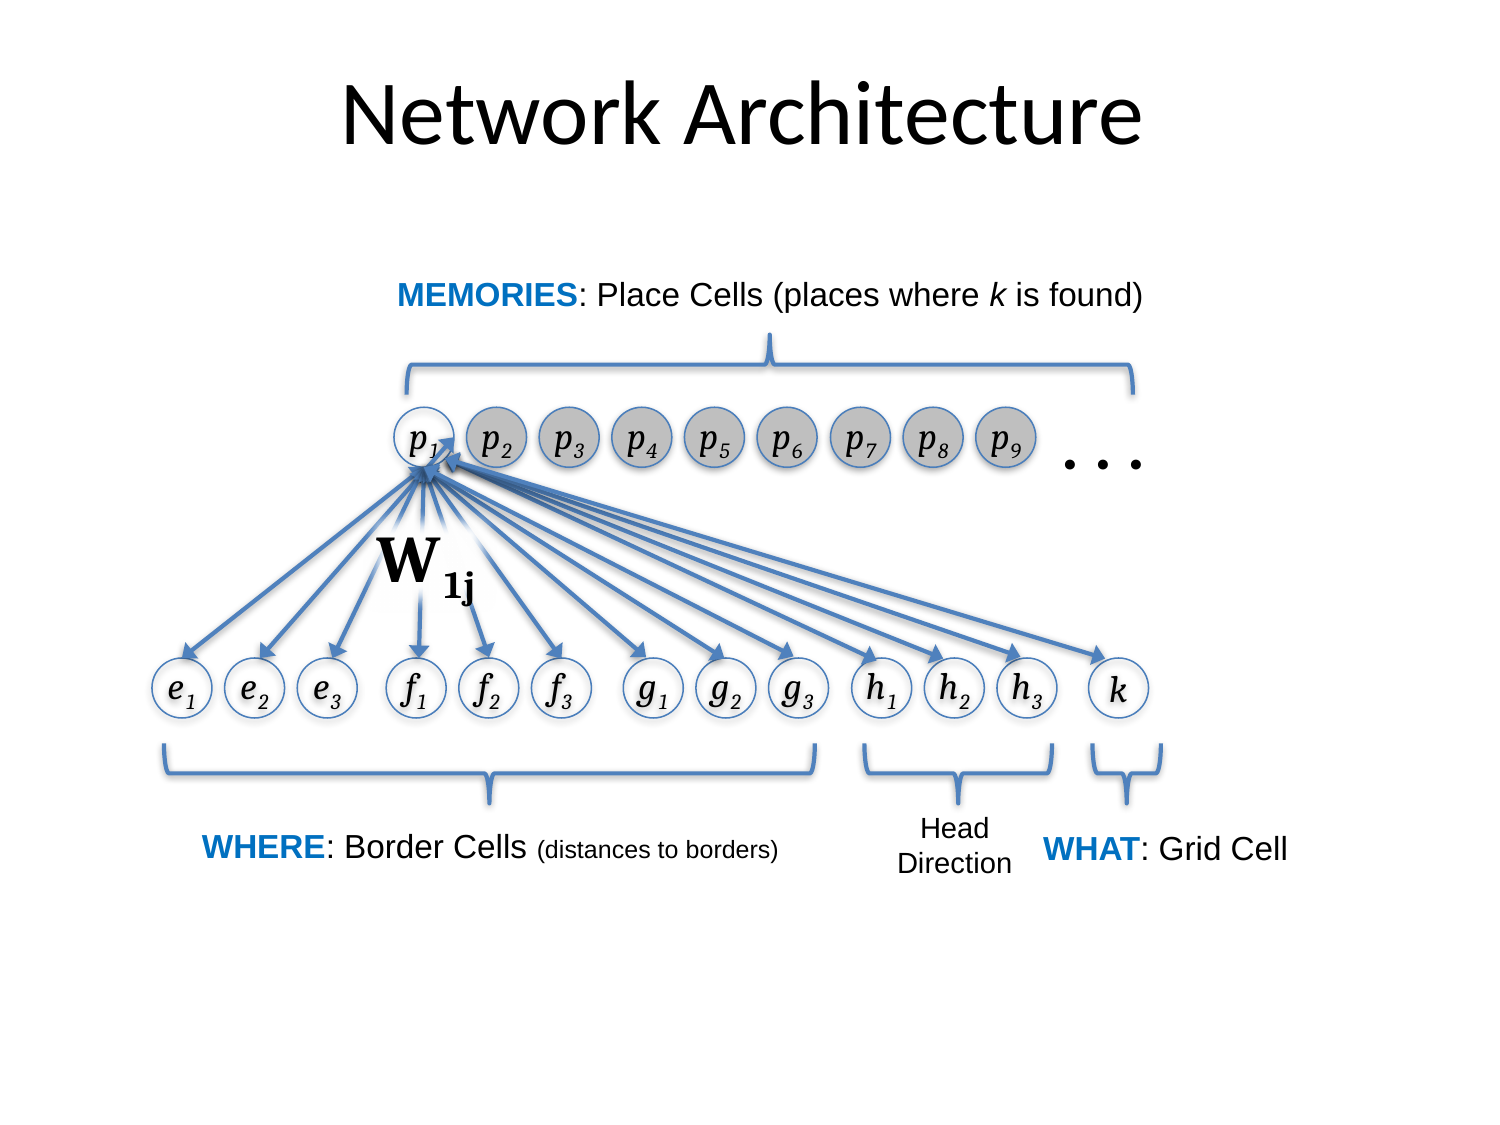

# Network Architecture
MEMORIES: Place Cells (places where k is found)
. . .
p1
p2
p3
p4
p5
p6
p7
p8
p9

W1j
e1
e2
e3
f1
f2
f3
g1
g2
g3
h1
h2
h3
k

Head
Direction
WHERE: Border Cells (distances to borders)
WHAT: Grid Cell